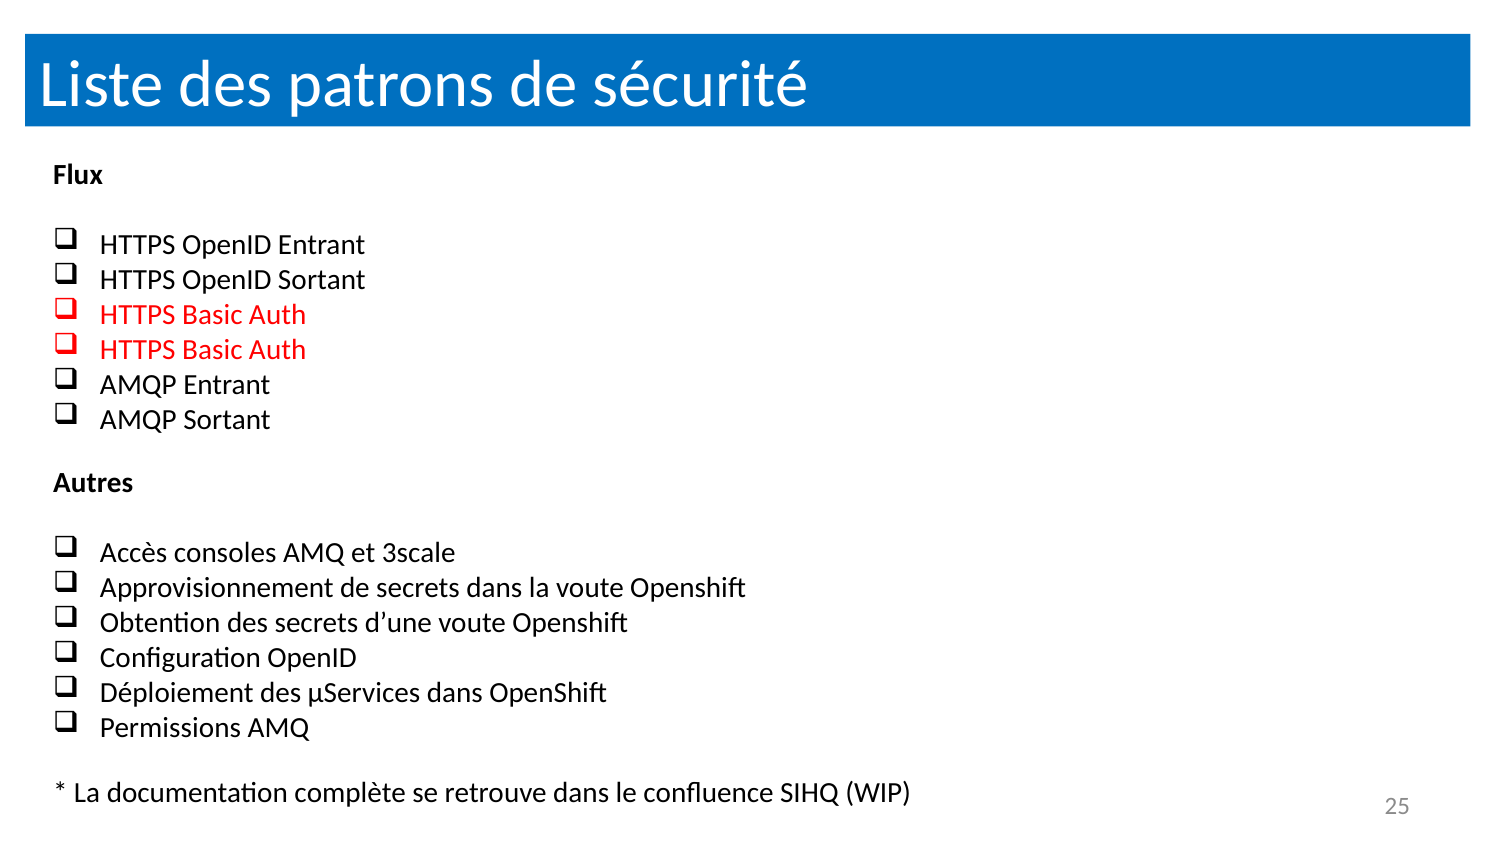

# Liste des patrons de sécurité
Flux
​
HTTPS OpenID Entrant
HTTPS OpenID Sortant
HTTPS Basic Auth
HTTPS Basic Auth
AMQP Entrant
AMQP Sortant
Autres
​
Accès consoles AMQ et 3scale
Approvisionnement de secrets dans la voute Openshift
Obtention des secrets d’une voute Openshift
Configuration OpenID
Déploiement des µServices dans OpenShift
Permissions AMQ

* La documentation complète se retrouve dans le confluence SIHQ (WIP)
25